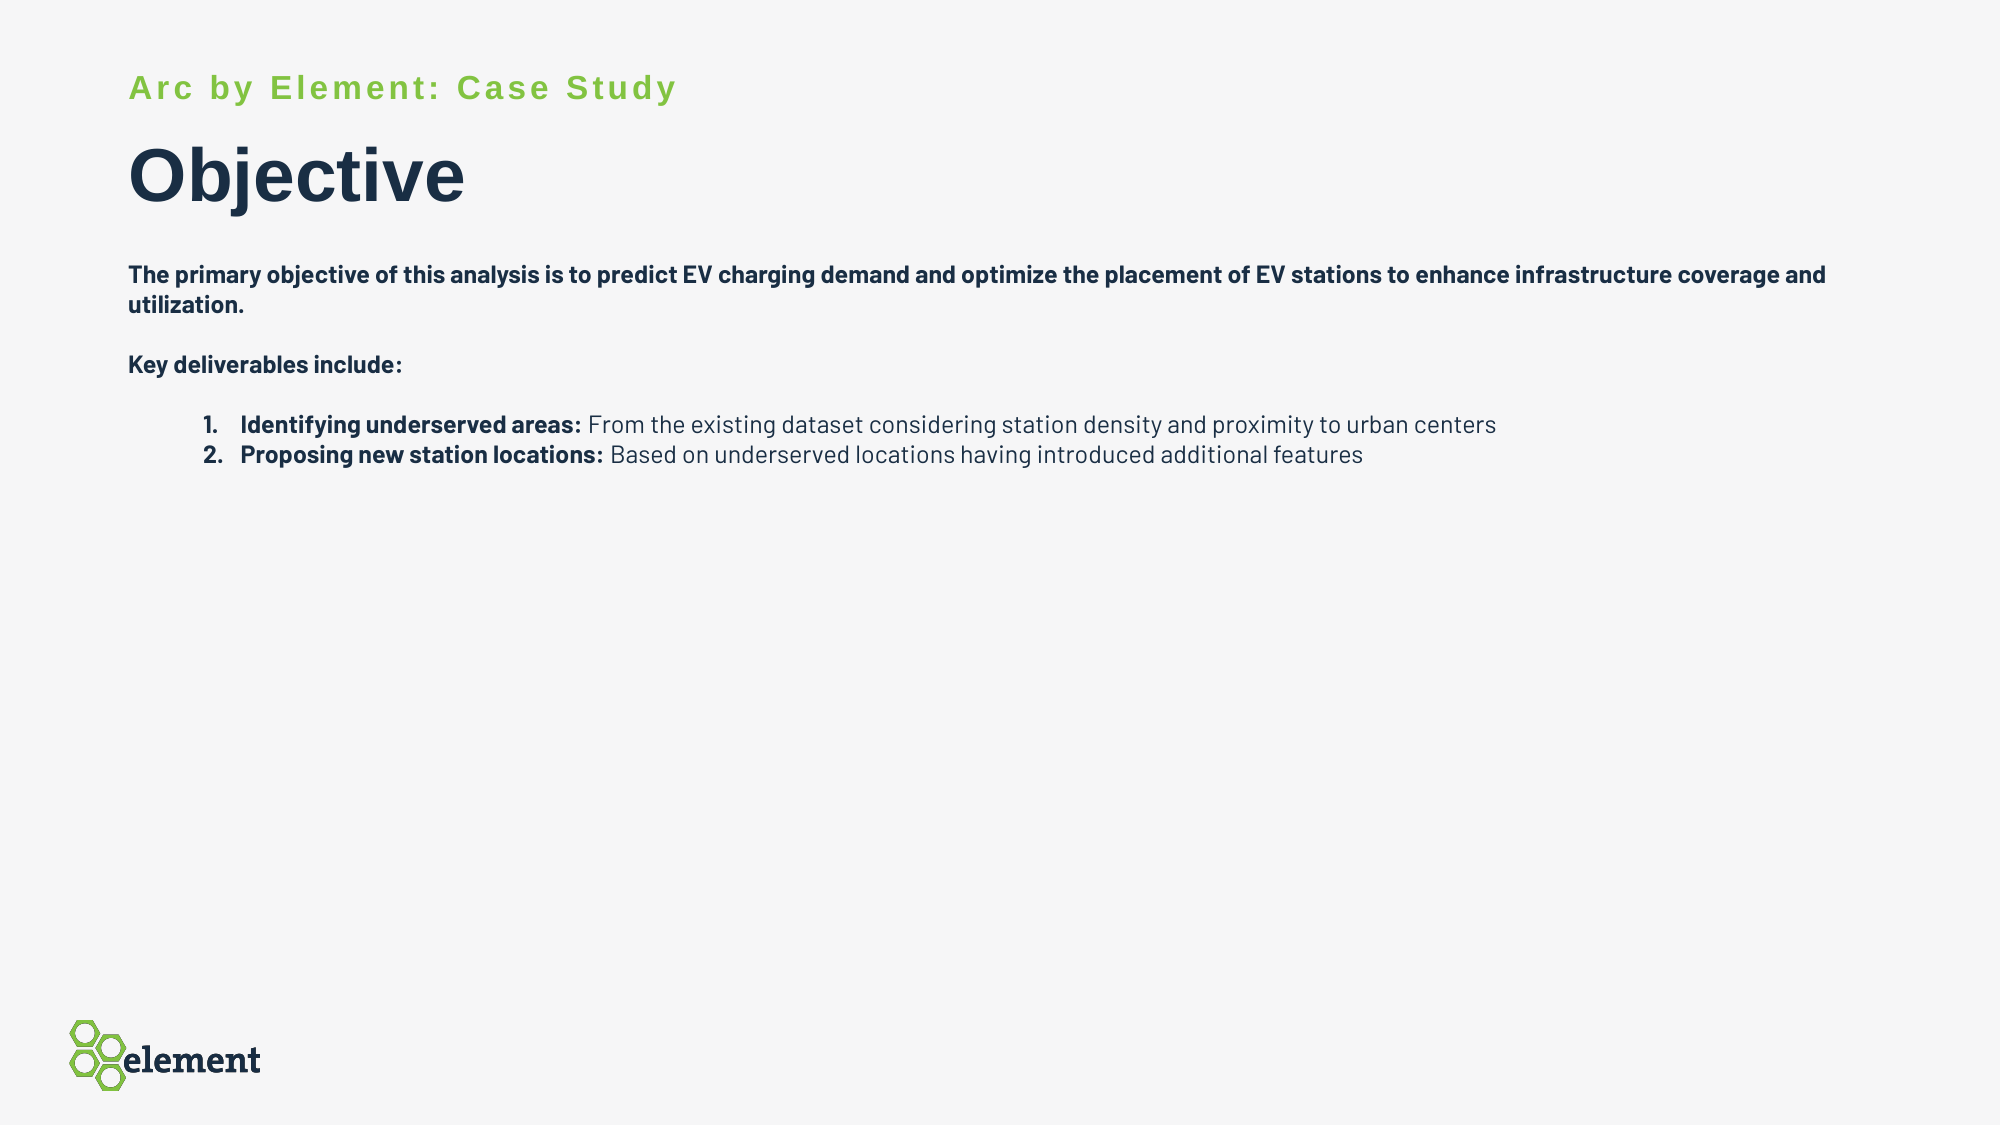

Arc by Element: Case Study

Objective
The primary objective of this analysis is to predict EV charging demand and optimize the placement of EV stations to enhance infrastructure coverage and utilization.

Key deliverables include:

Identifying underserved areas: From the existing dataset considering station density and proximity to urban centers
Proposing new station locations: Based on underserved locations having introduced additional features